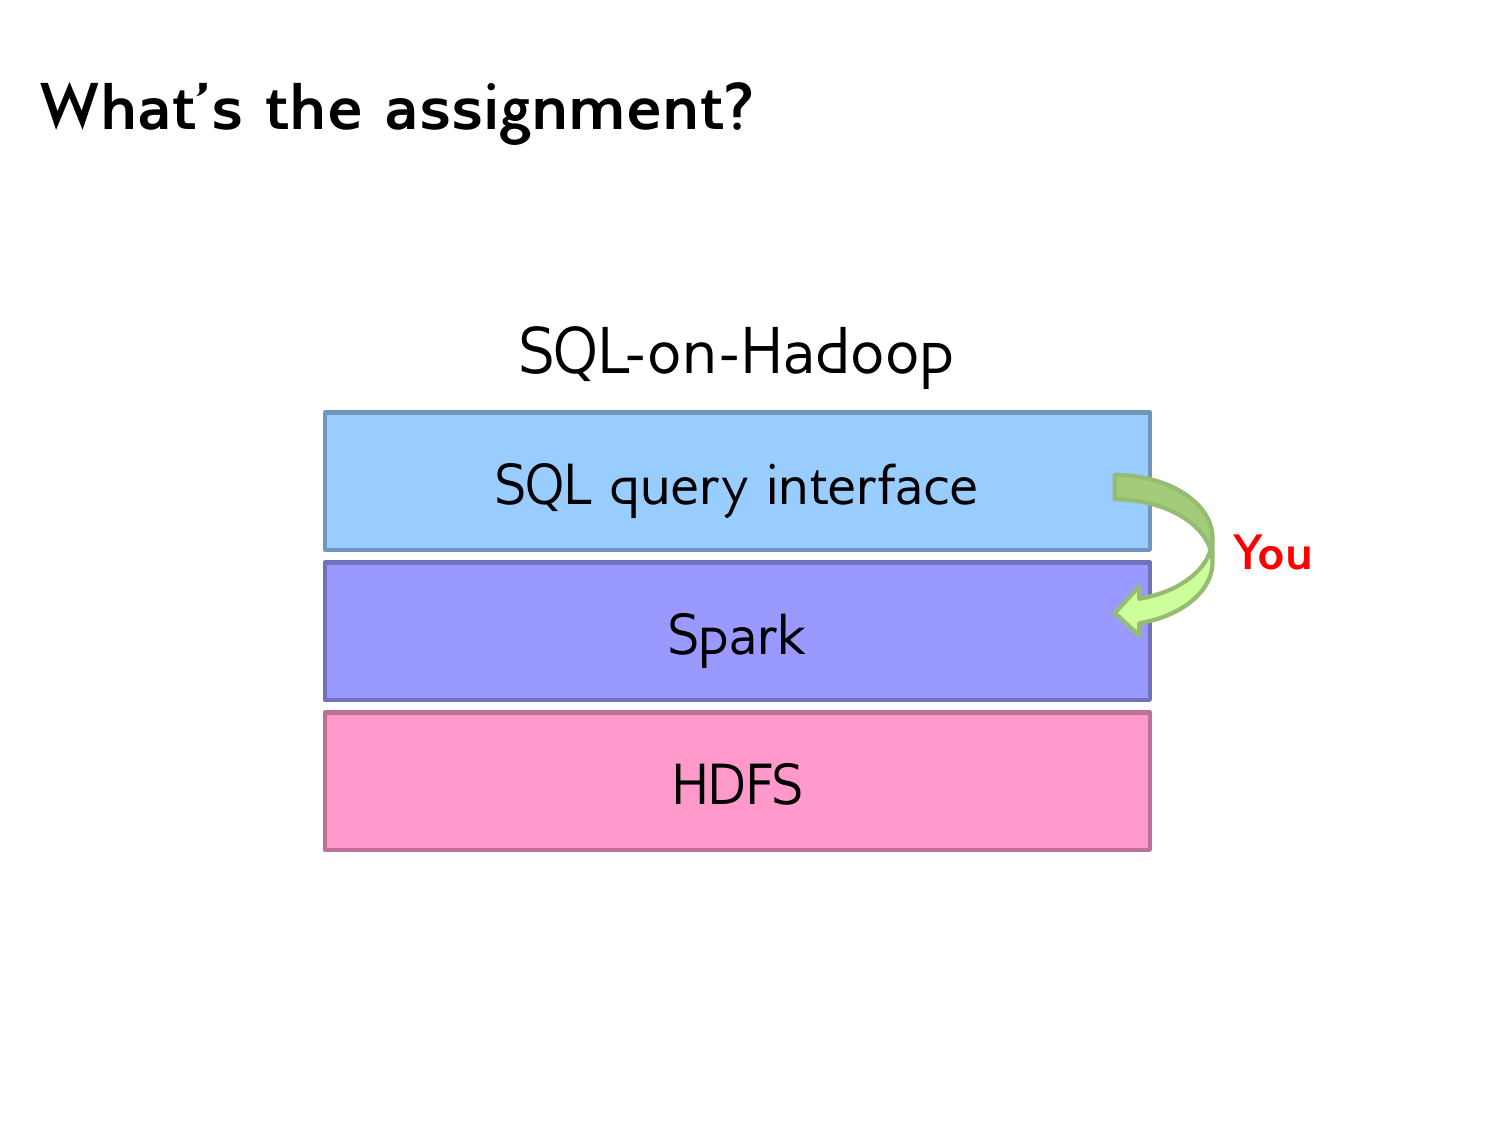

# What’s the assignment?
SQL-on-Hadoop
SQL query interface

You
Spark
HDFS